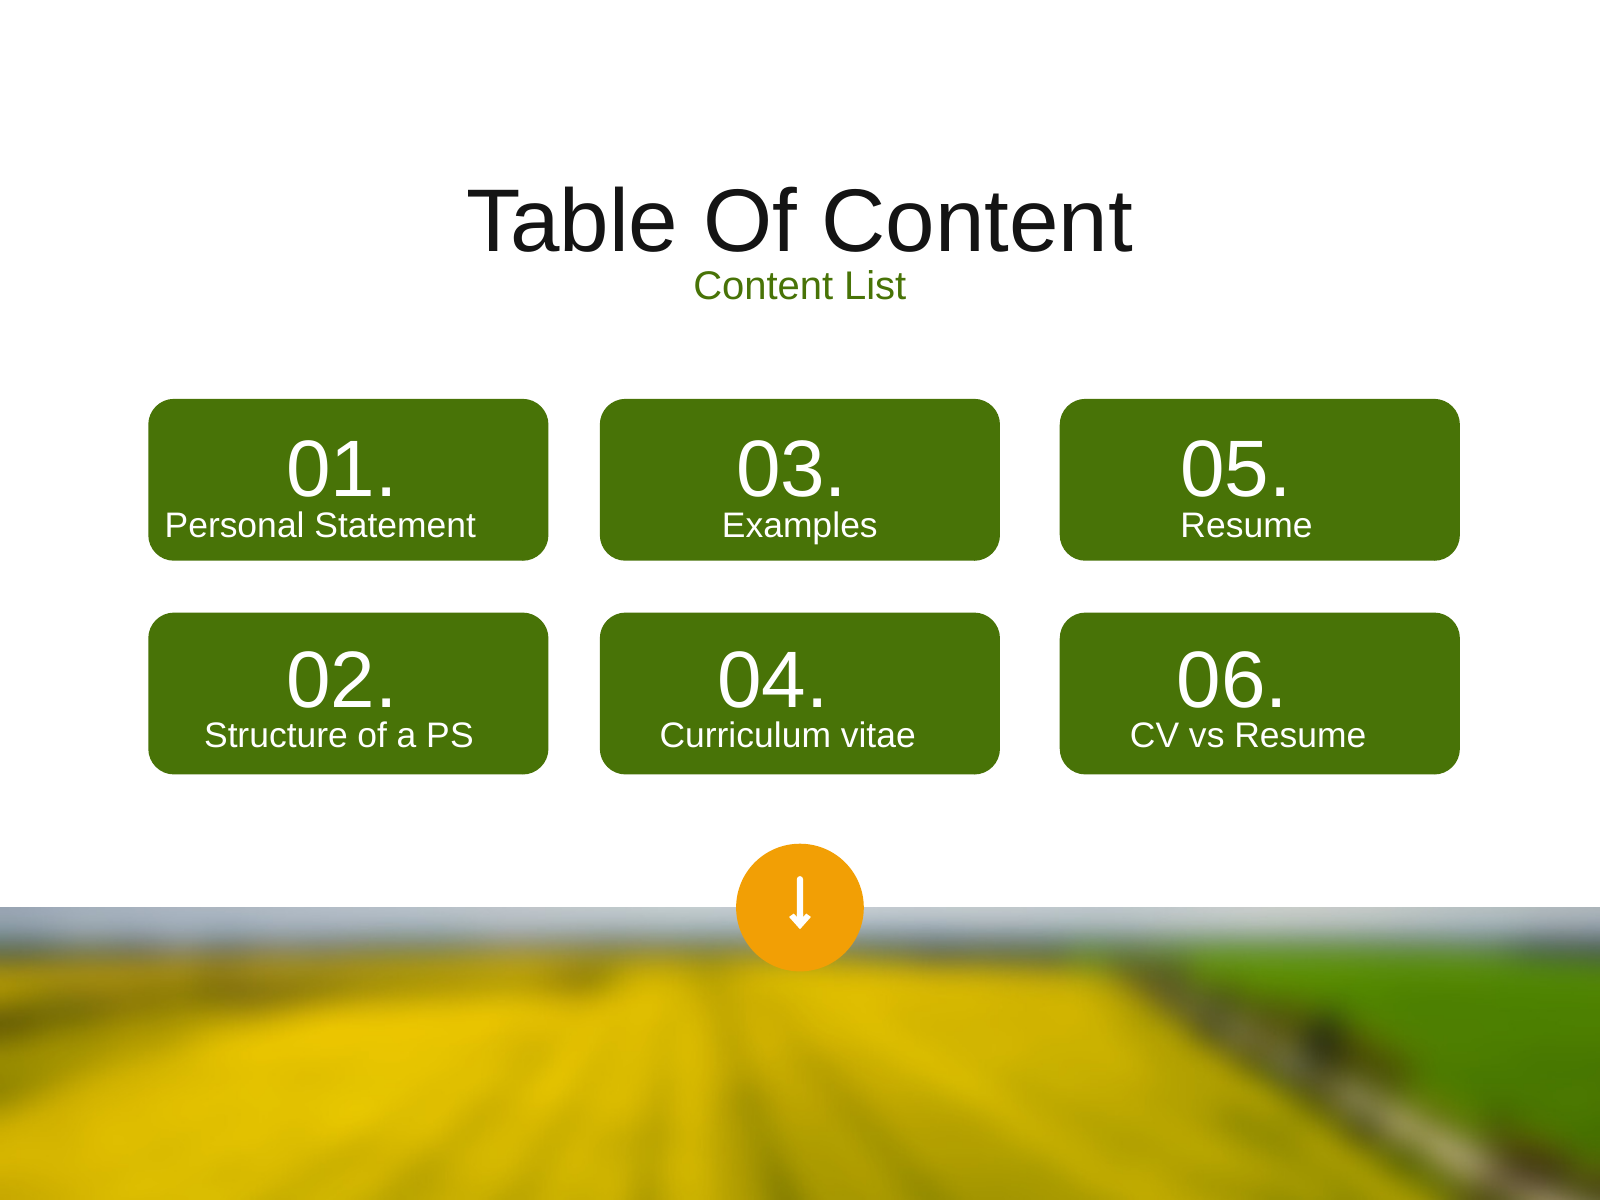

Table Of Content
Content List

01.
03.
05.
Personal Statement
Examples
Resume

02.
04.
06.
Structure of a PS
Curriculum vitae
CV vs Resume